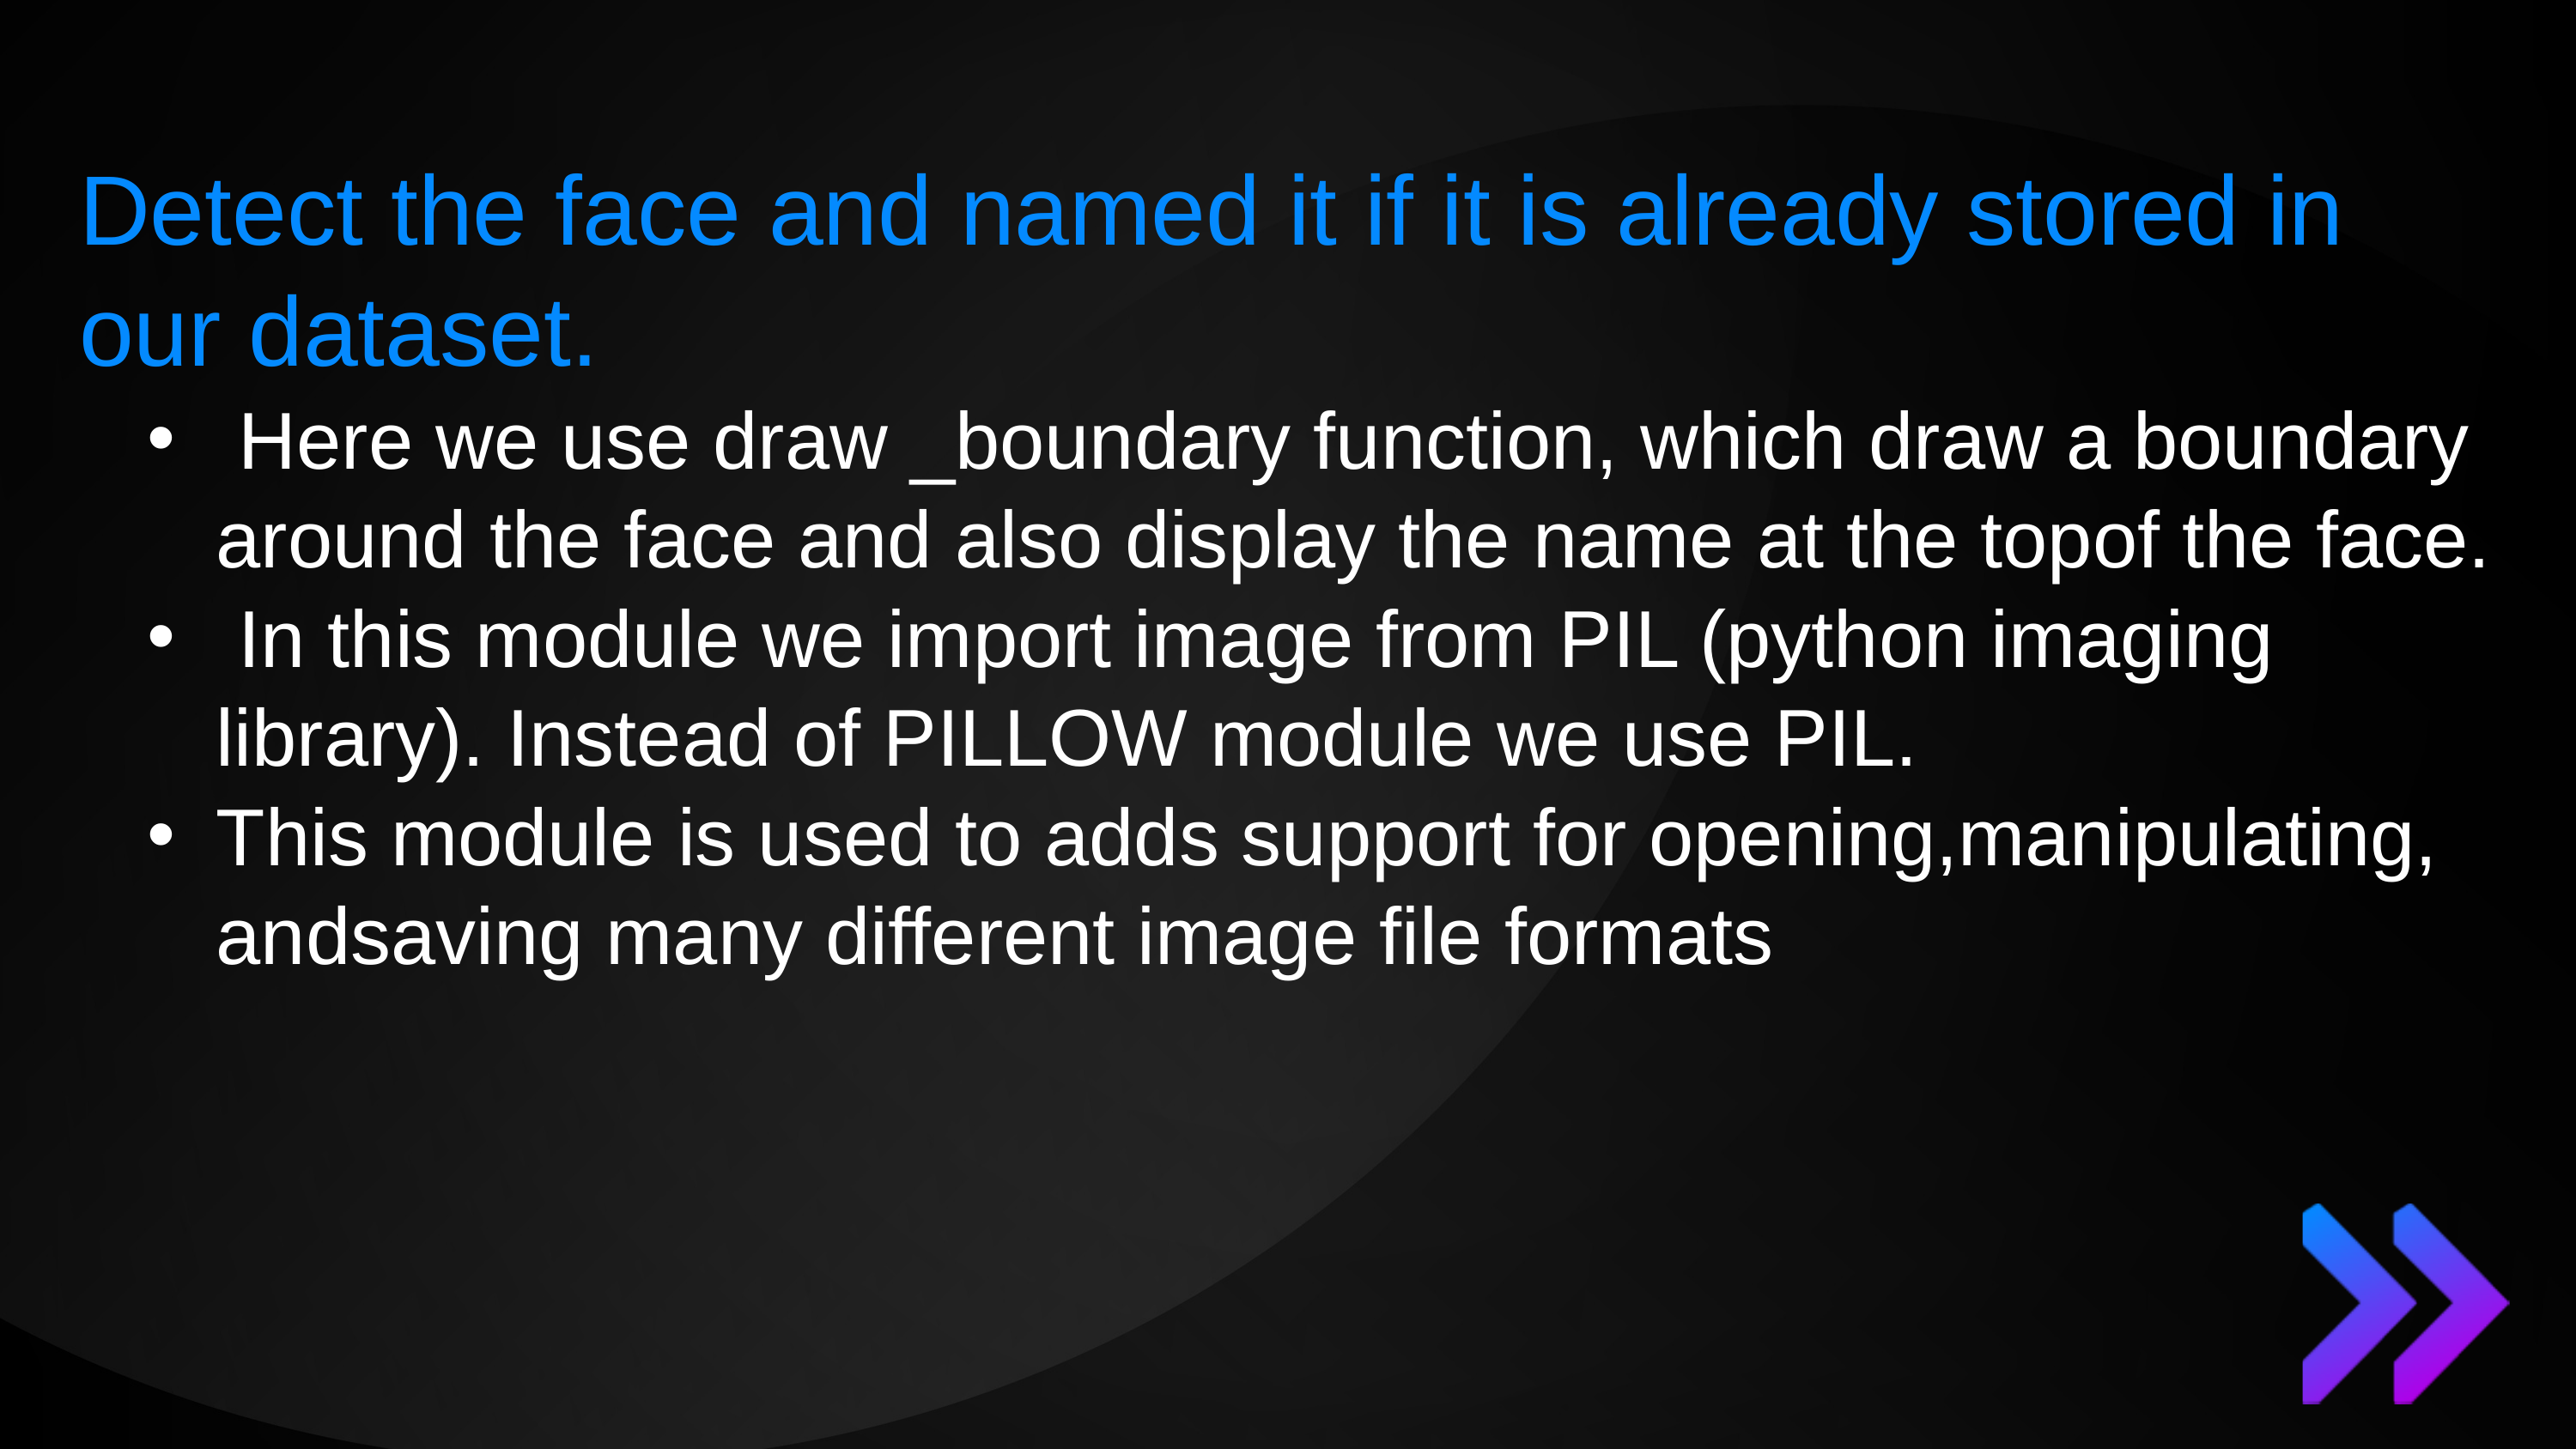

Detect the face and named it if it is already stored in our dataset.
 Here we use draw _boundary function, which draw a boundary around the face and also display the name at the topof the face.
 In this module we import image from PIL (python imaging library). Instead of PILLOW module we use PIL.
This module is used to adds support for opening,manipulating, andsaving many different image file formats